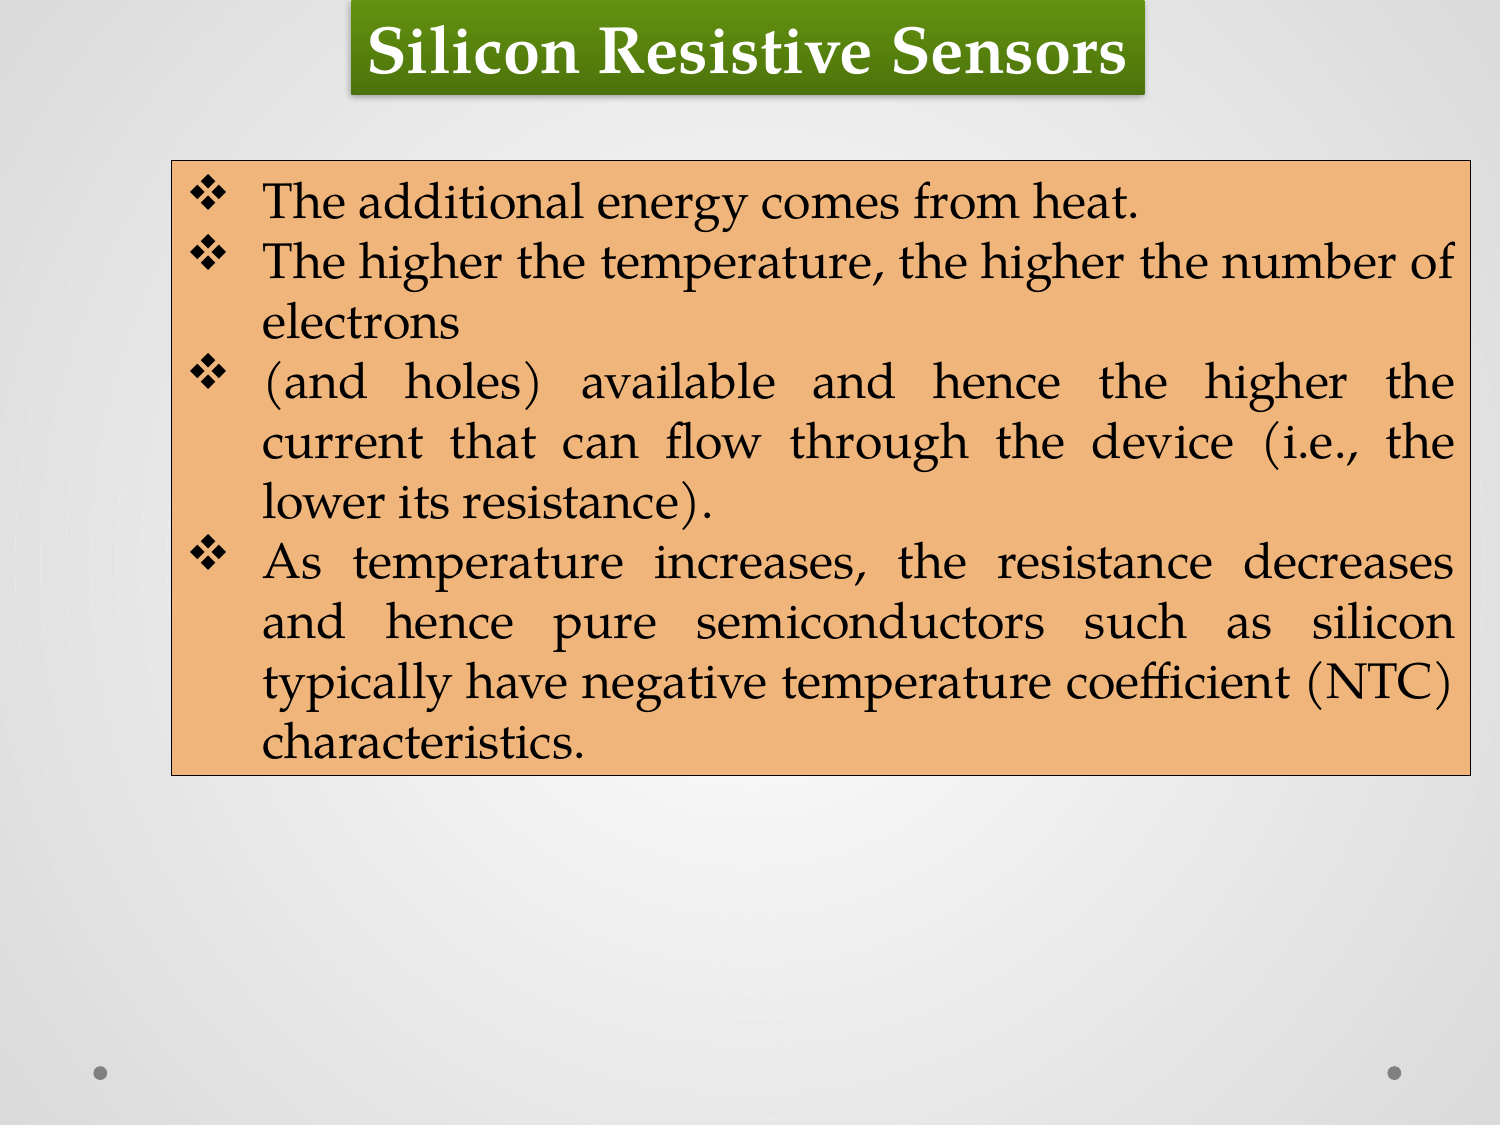

Silicon Resistive Sensors
The additional energy comes from heat.
The higher the temperature, the higher the number of electrons
(and holes) available and hence the higher the current that can flow through the device (i.e., the lower its resistance).
As temperature increases, the resistance decreases and hence pure semiconductors such as silicon typically have negative temperature coefficient (NTC) characteristics.